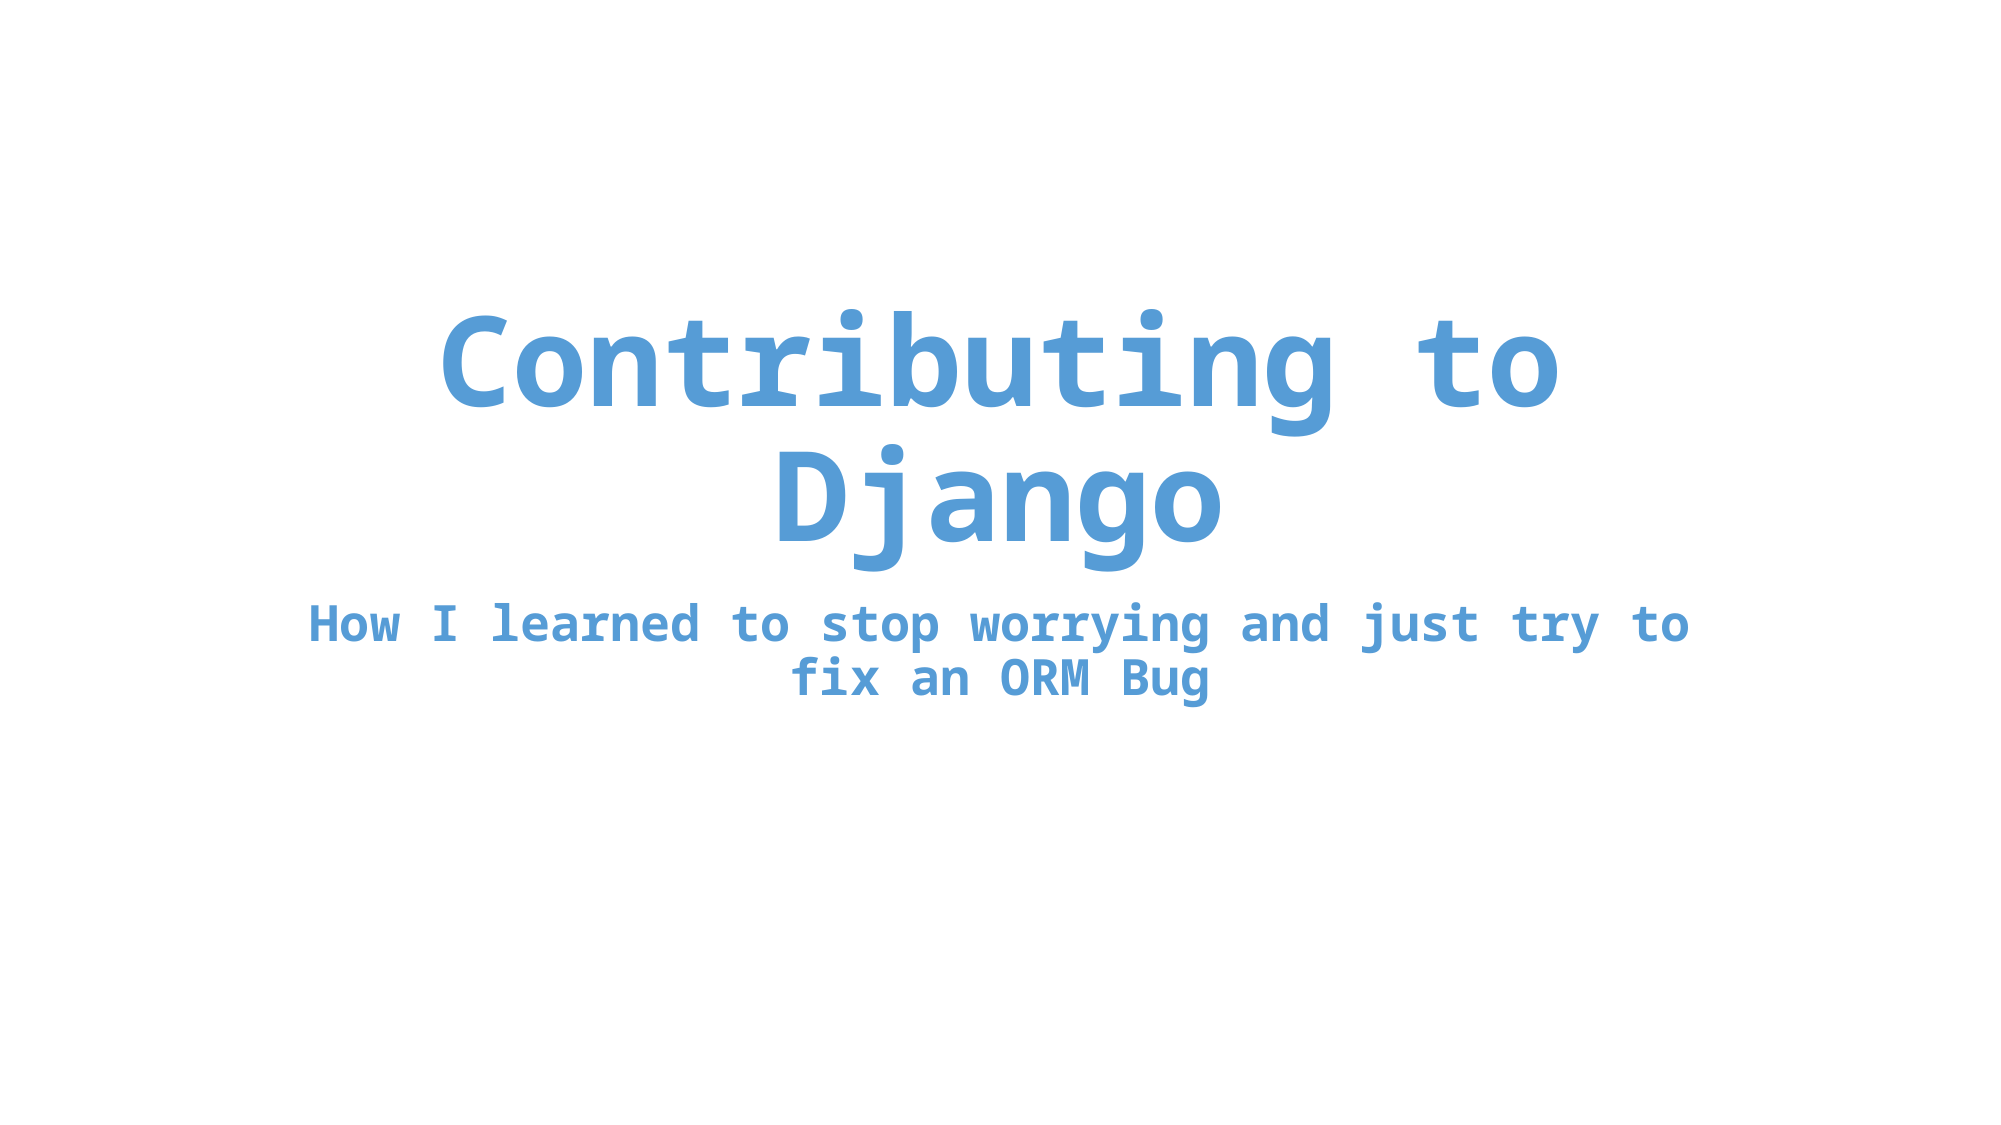

# Contributing to Django
How I learned to stop worrying and just try to fix an ORM Bug